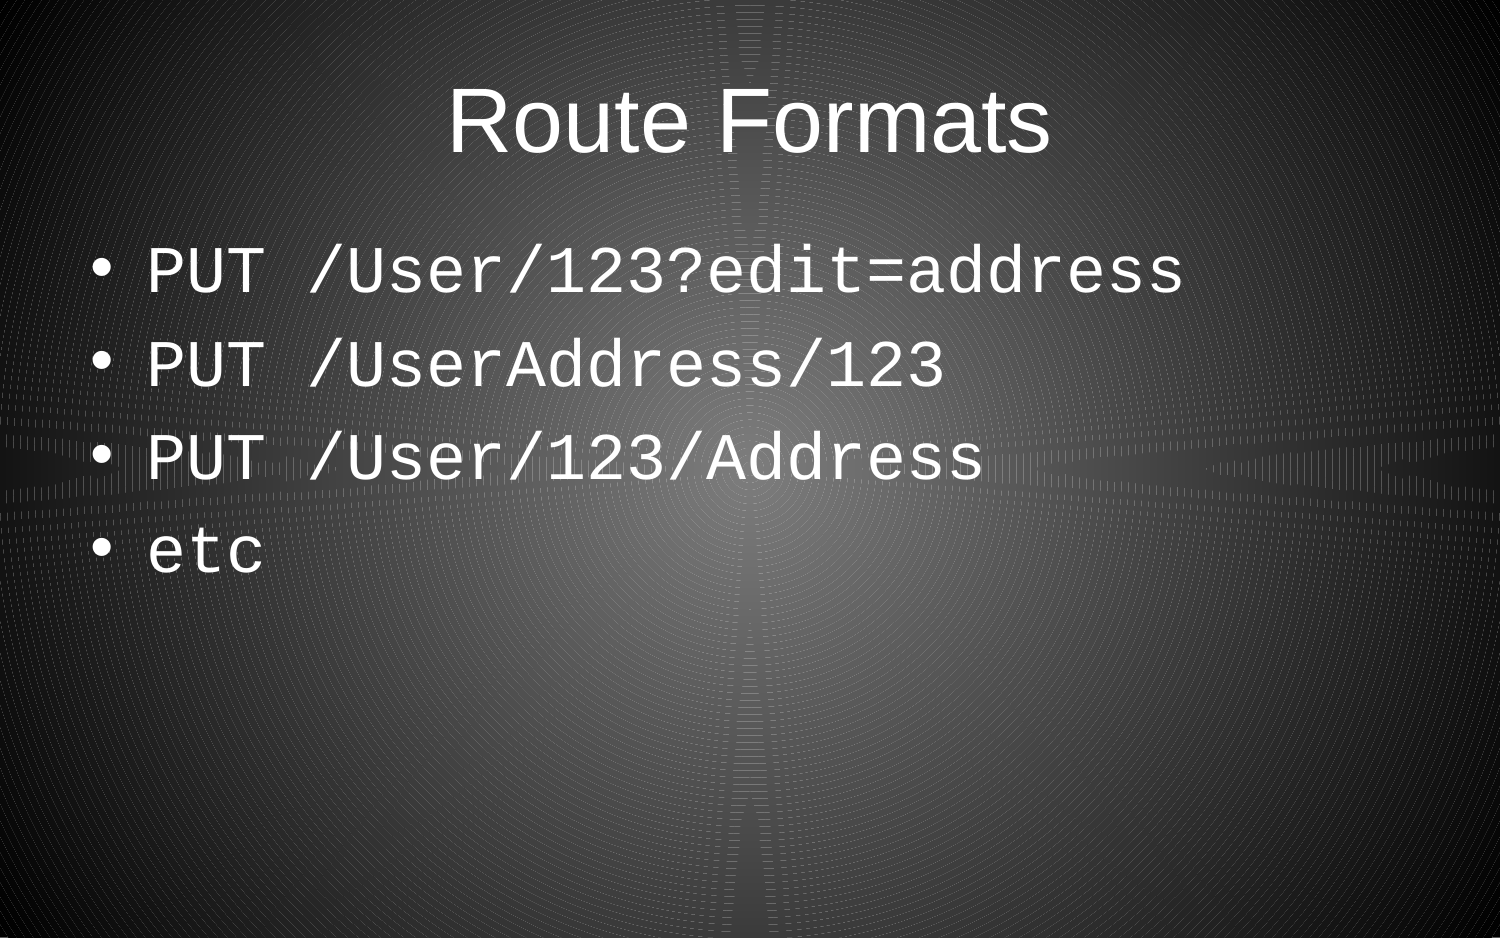

# Route Formats
PUT /User/123?edit=address
PUT /UserAddress/123
PUT /User/123/Address
etc